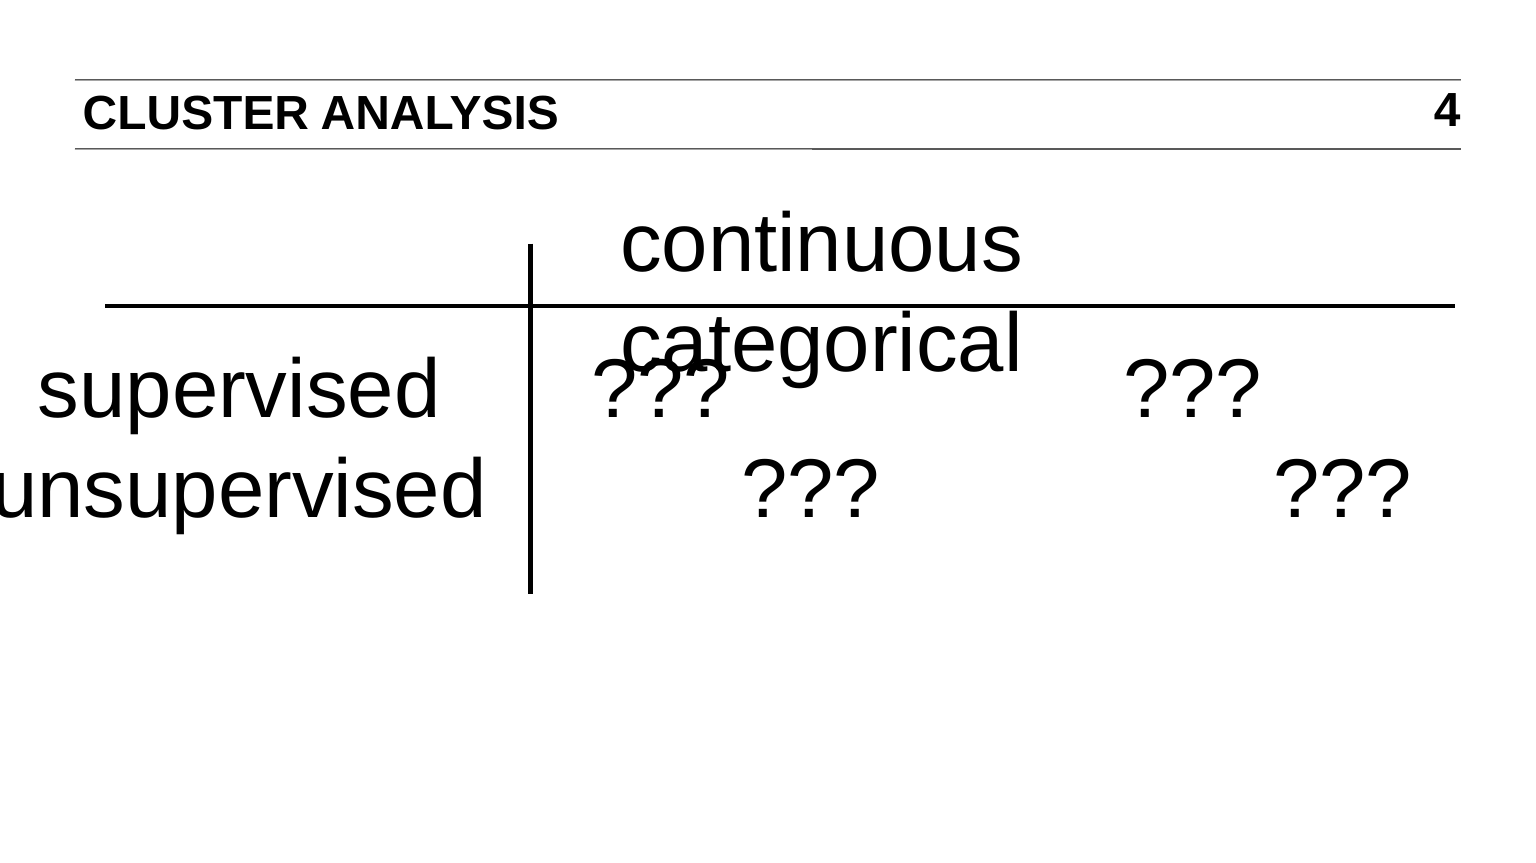

Cluster analysis
4
continuous		categorical
  supervised	     	???		          ???
unsupervised	     	???		          ???